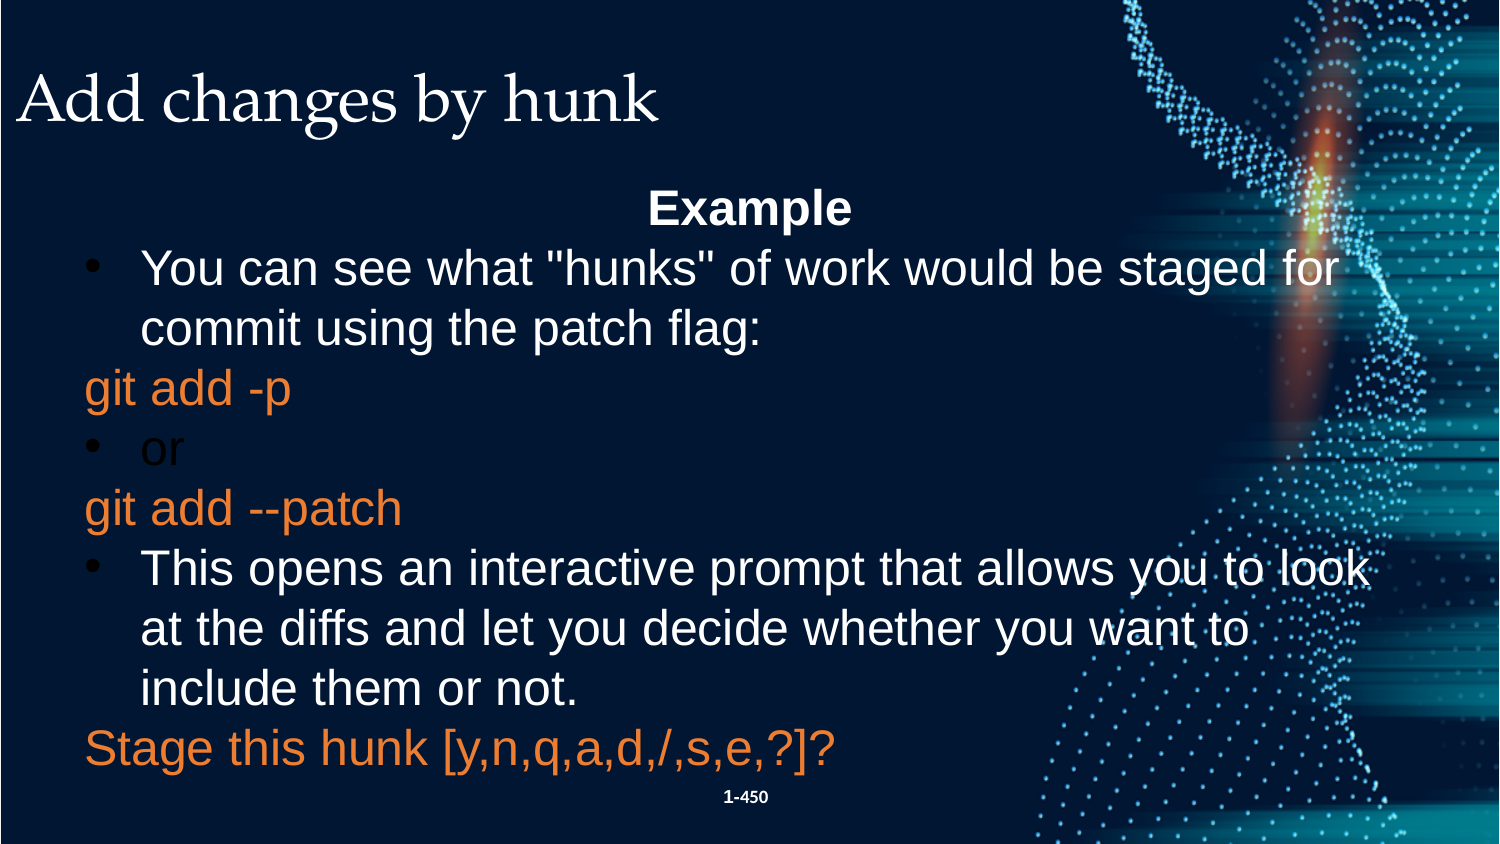

Add changes by hunk
Example
You can see what "hunks" of work would be staged for commit using the patch flag:
git add -p
or
git add --patch
This opens an interactive prompt that allows you to look at the diffs and let you decide whether you want to include them or not.
Stage this hunk [y,n,q,a,d,/,s,e,?]?
1-450